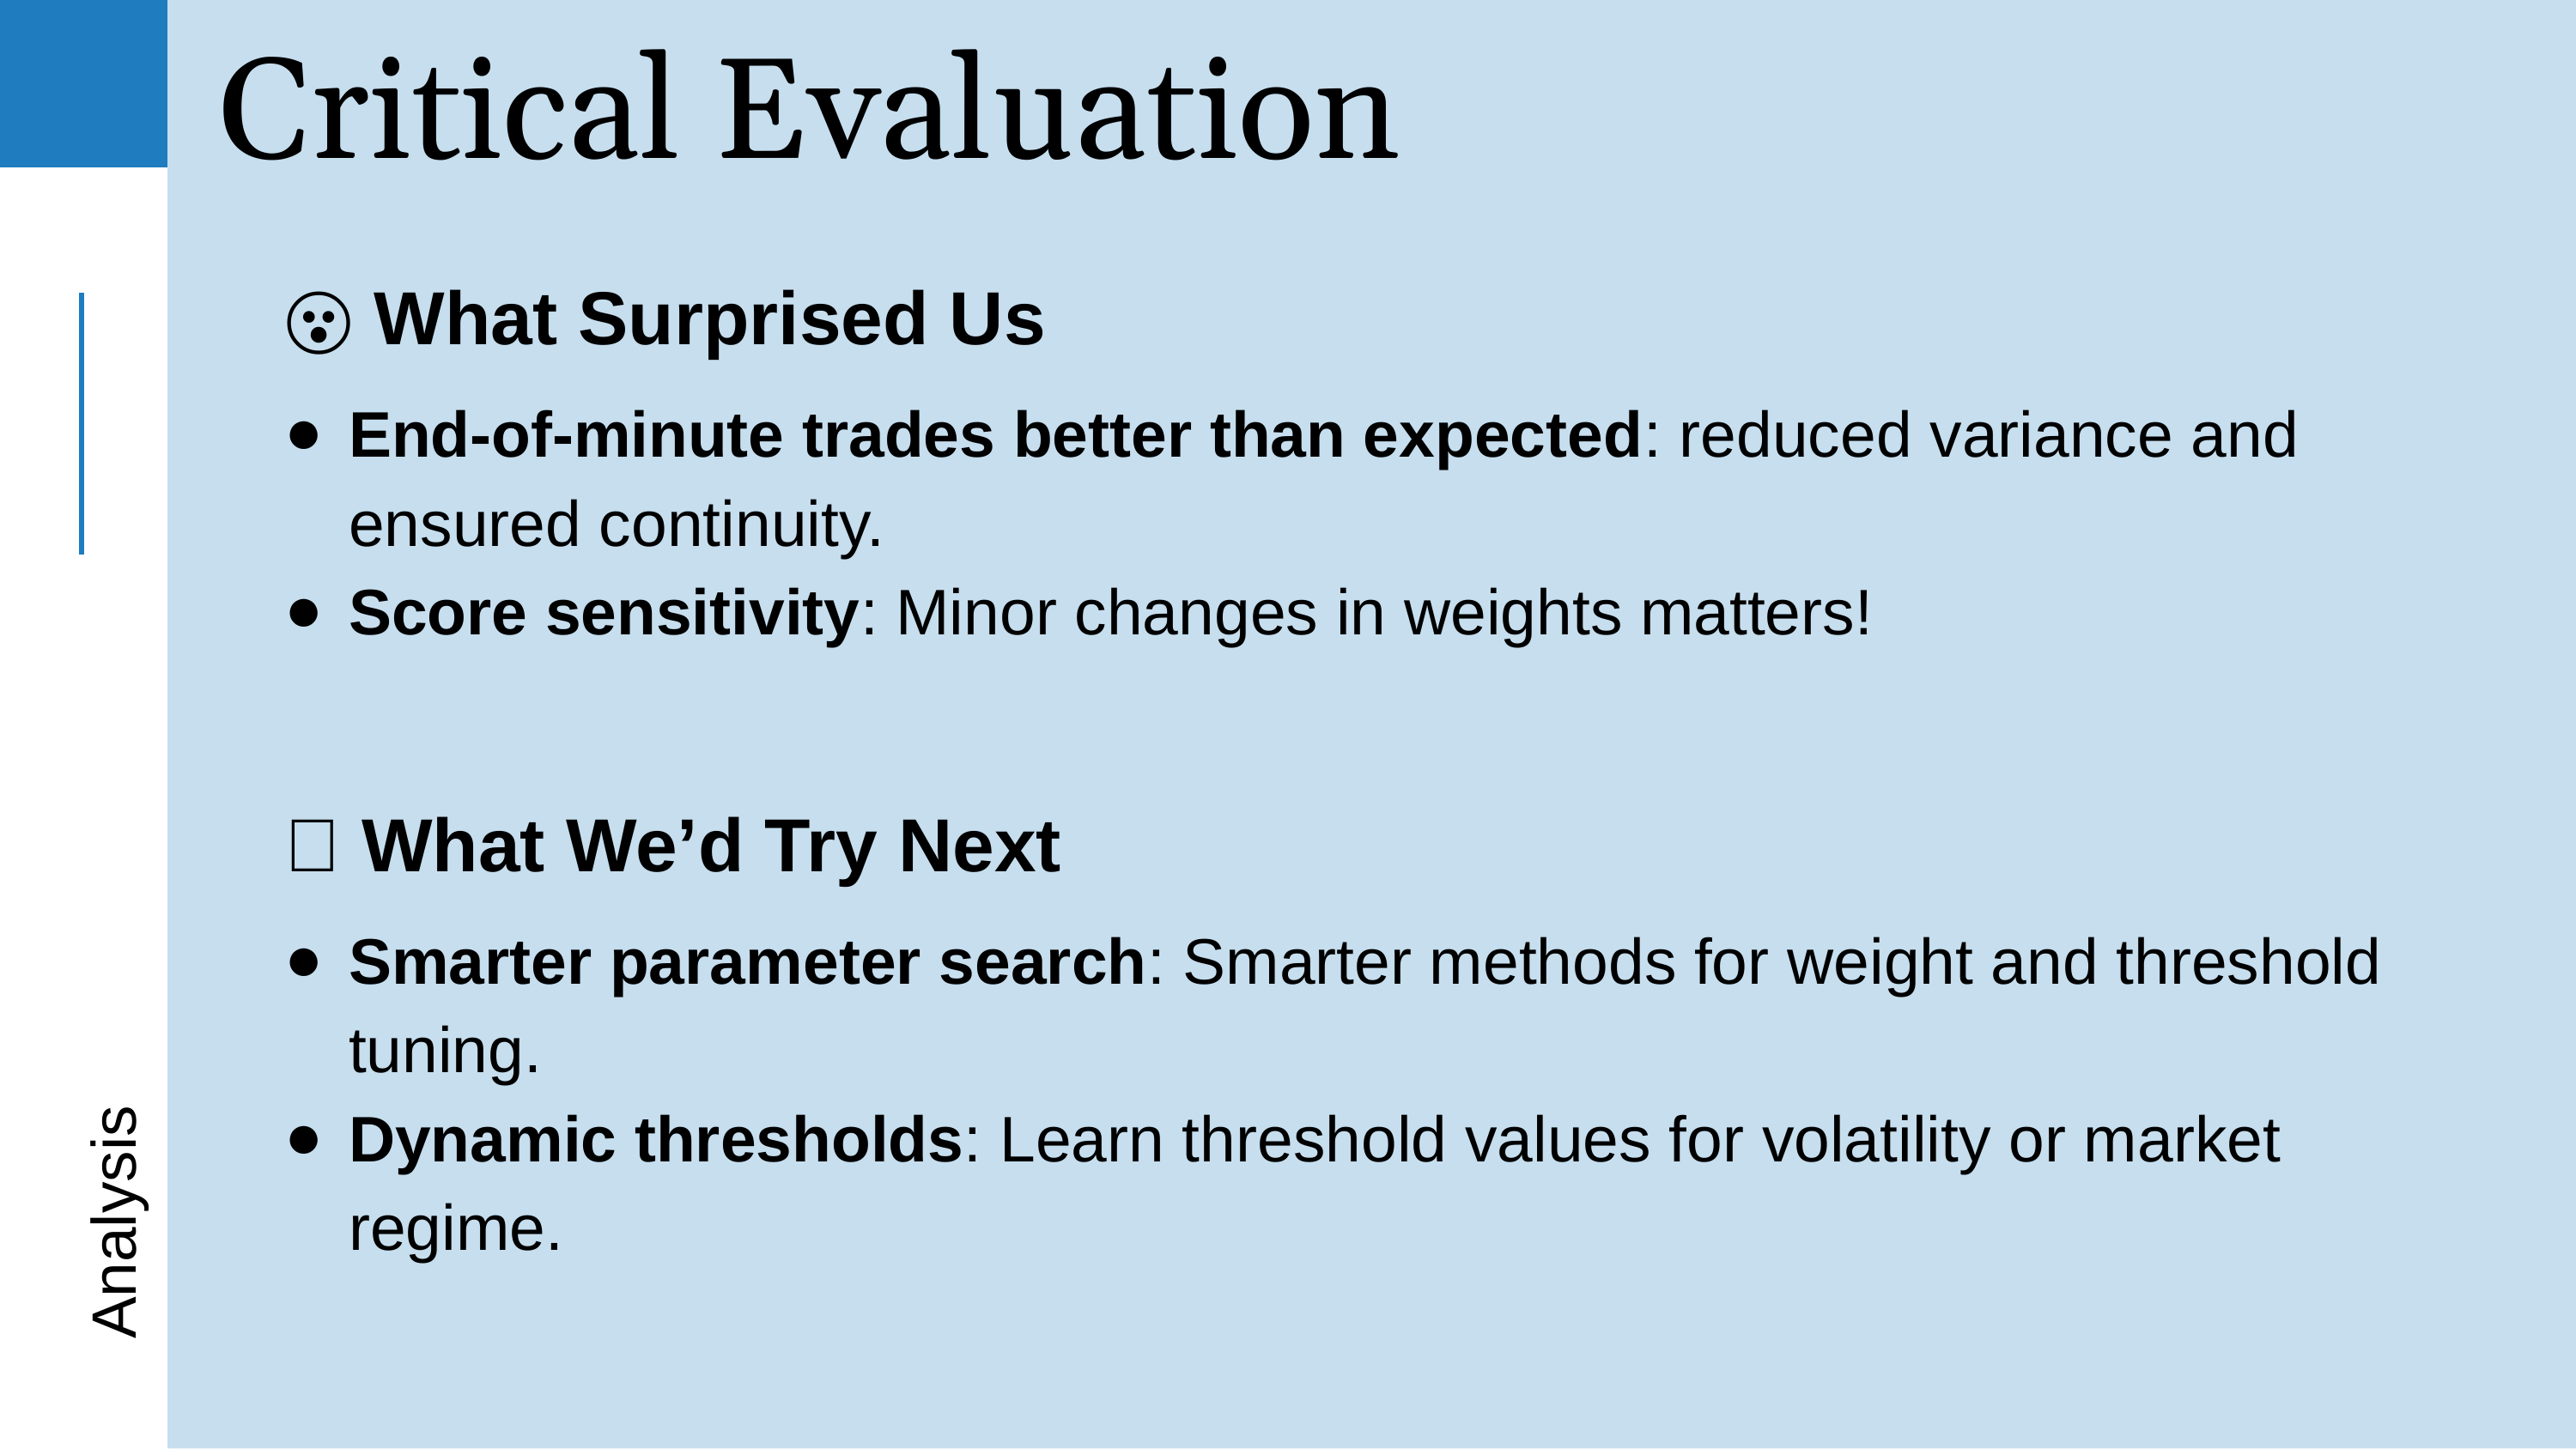

Critical Evaluation
😮 What Surprised Us
End-of-minute trades better than expected: reduced variance and ensured continuity.
Score sensitivity: Minor changes in weights matters!

🧪 What We’d Try Next
Smarter parameter search: Smarter methods for weight and threshold tuning.
Dynamic thresholds: Learn threshold values for volatility or market regime.
Analysis